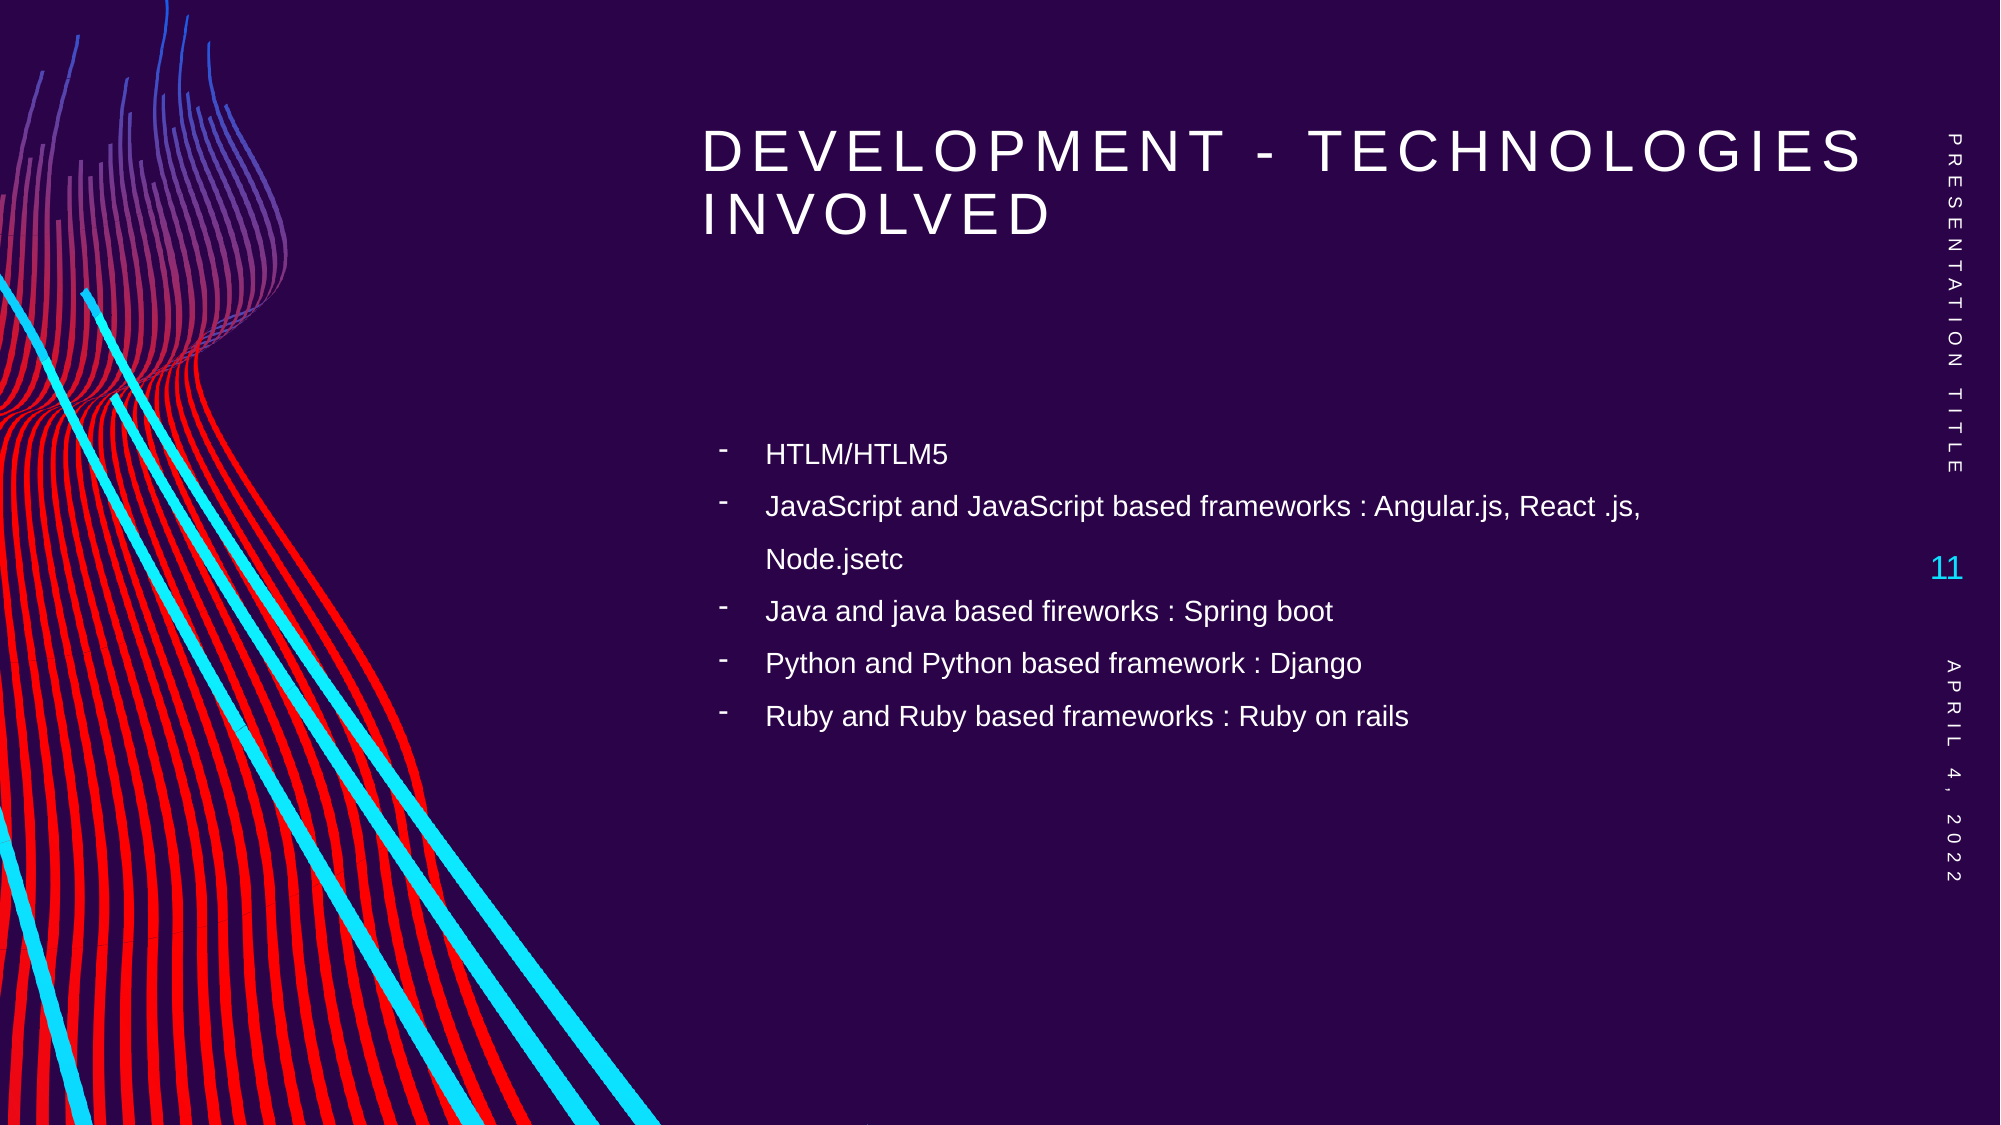

# Development - Technologies involved
PRESENTATION TITLE
HTLM/HTLM5
JavaScript and JavaScript based frameworks : Angular.js, React .js, Node.jsetc
Java and java based fireworks : Spring boot
Python and Python based framework : Django
Ruby and Ruby based frameworks : Ruby on rails

11
April 4, 2022